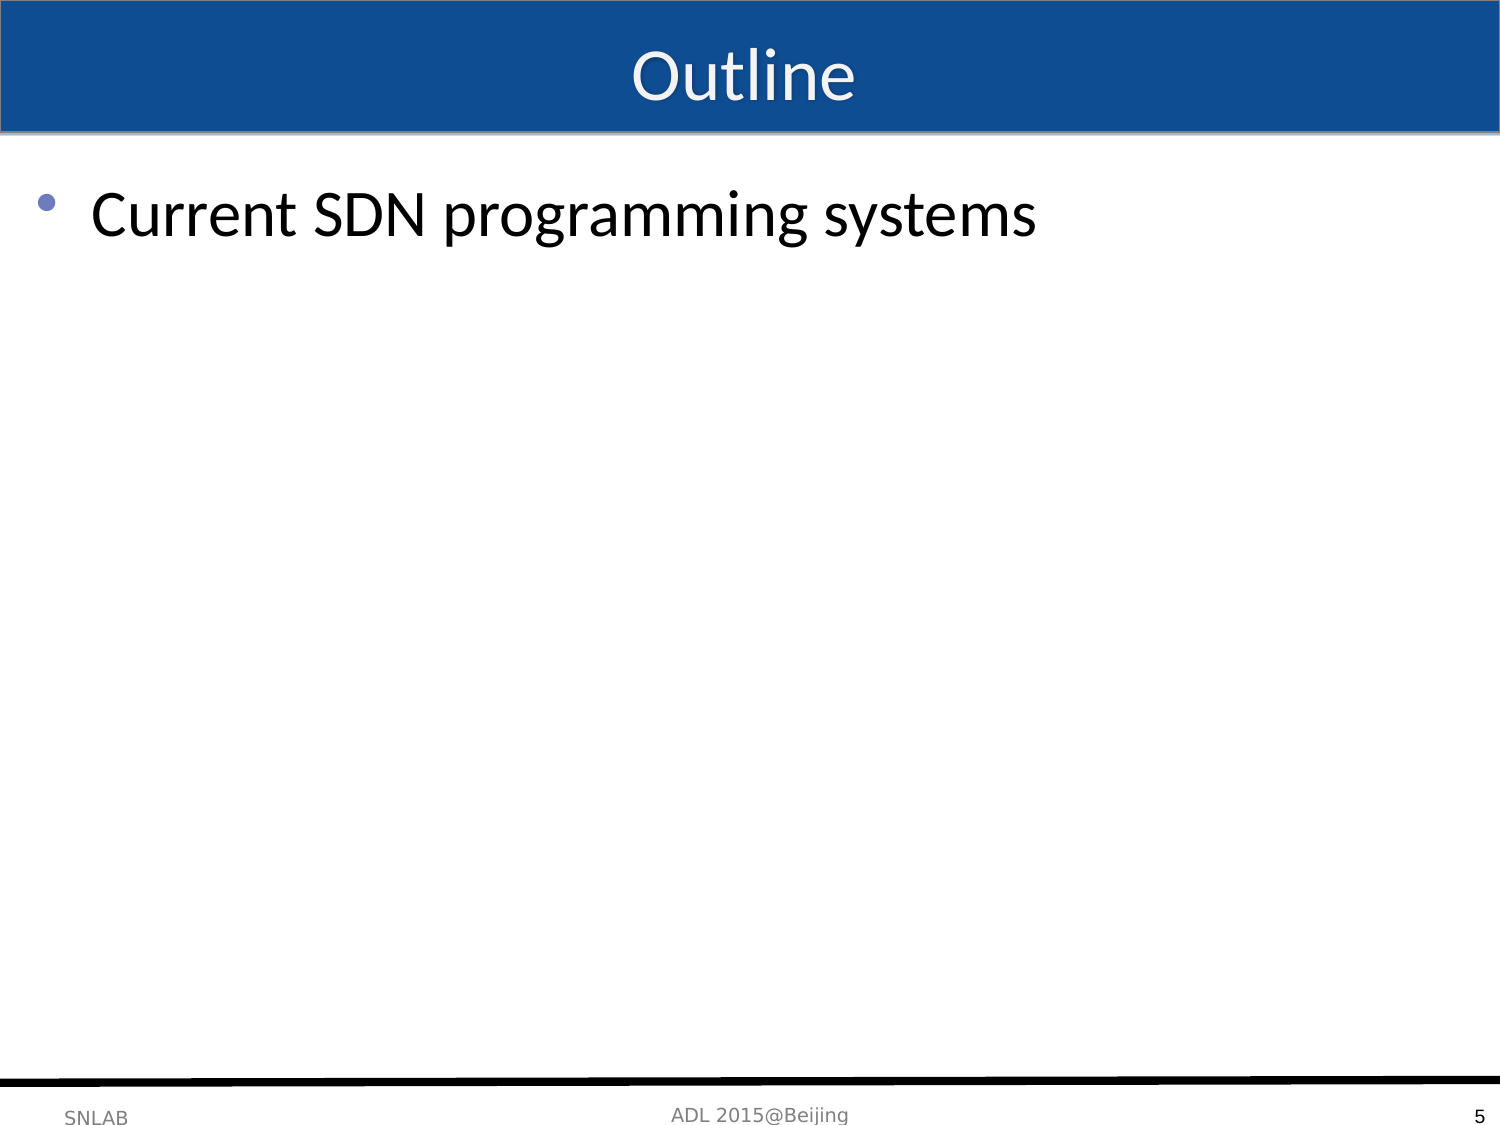

# Outline
Current SDN programming systems

5